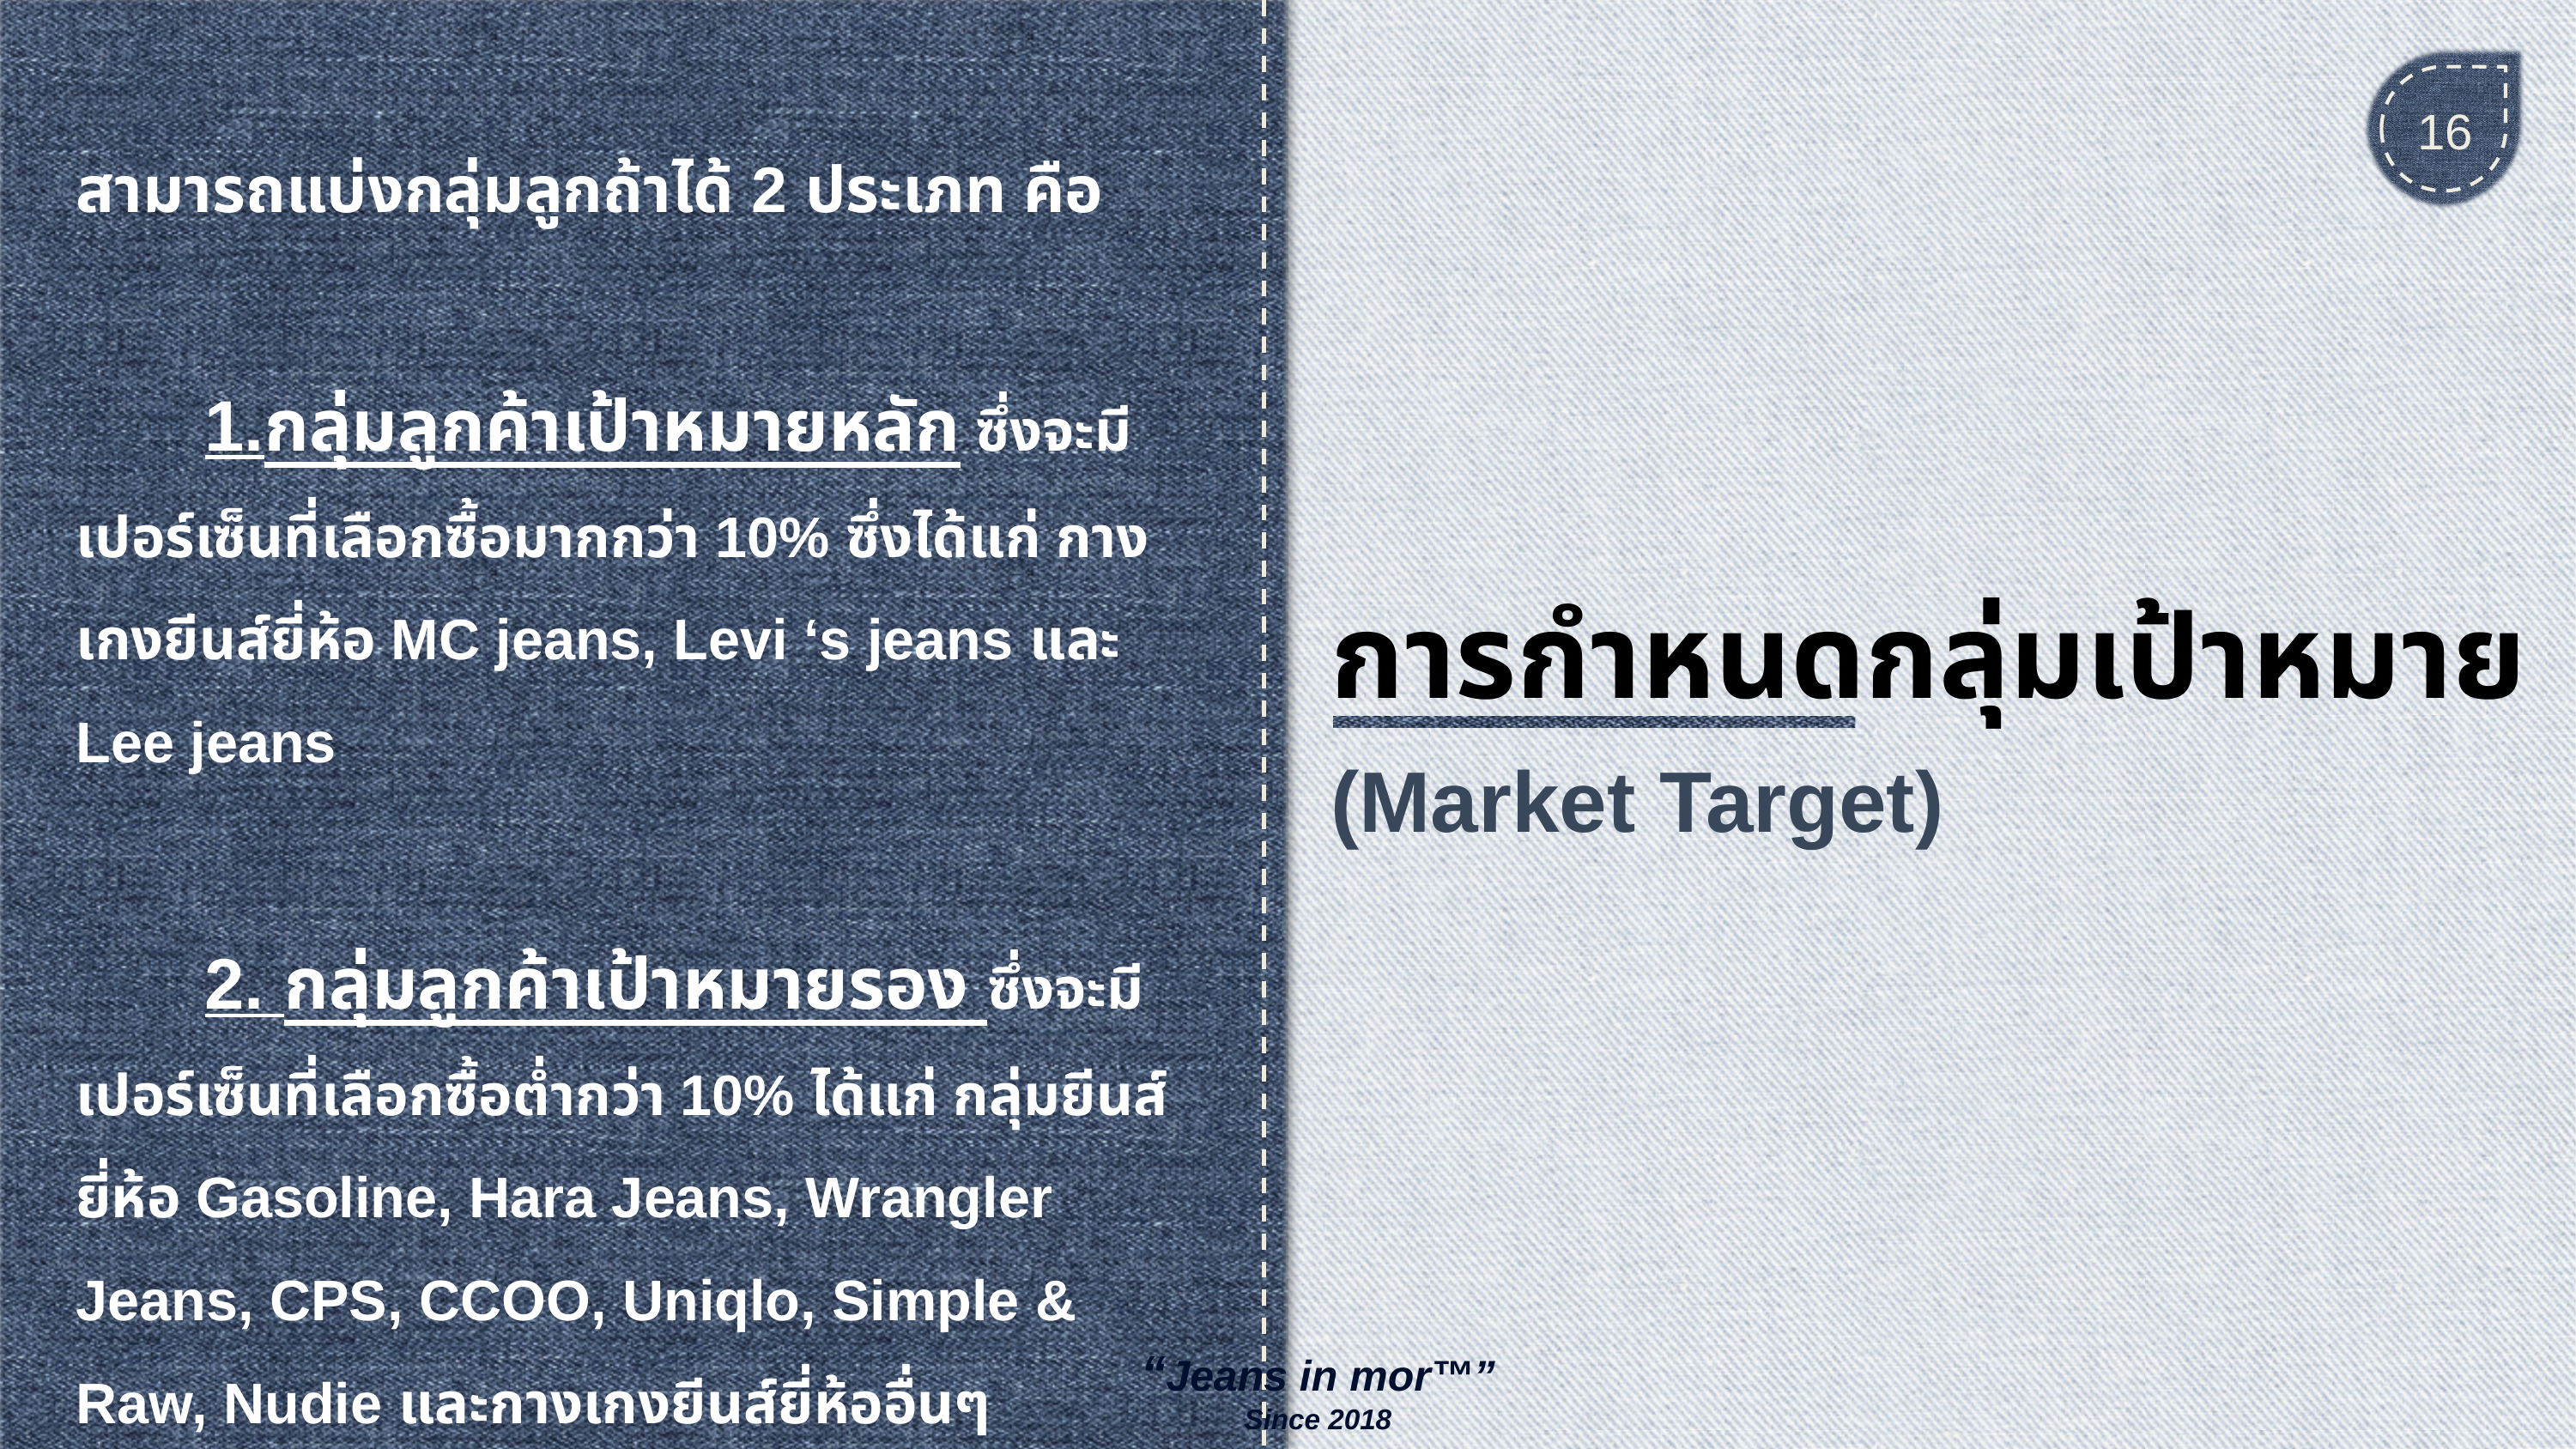

16
สามารถแบ่งกลุ่มลูกถ้าได้ 2 ประเภท คือ

	1.กลุ่มลูกค้าเป้าหมายหลัก ซึ่งจะมีเปอร์เซ็นที่เลือกซื้อมากกว่า 10% ซึ่งได้แก่ กางเกงยีนส์ยี่ห้อ MC jeans, Levi ‘s jeans และ Lee jeans

	2. กลุ่มลูกค้าเป้าหมายรอง ซึ่งจะมีเปอร์เซ็นที่เลือกซื้อต่ำกว่า 10% ได้แก่ กลุ่มยีนส์ยี่ห้อ Gasoline, Hara Jeans, Wrangler Jeans, CPS, CCOO, Uniqlo, Simple & Raw, Nudie และกางเกงยีนส์ยี่ห้ออื่นๆ (เช่นMomotaro, Portland)
# การกำหนดกลุ่มเป้าหมาย
(Market Target)
“Jeans in mor™”
Since 2018